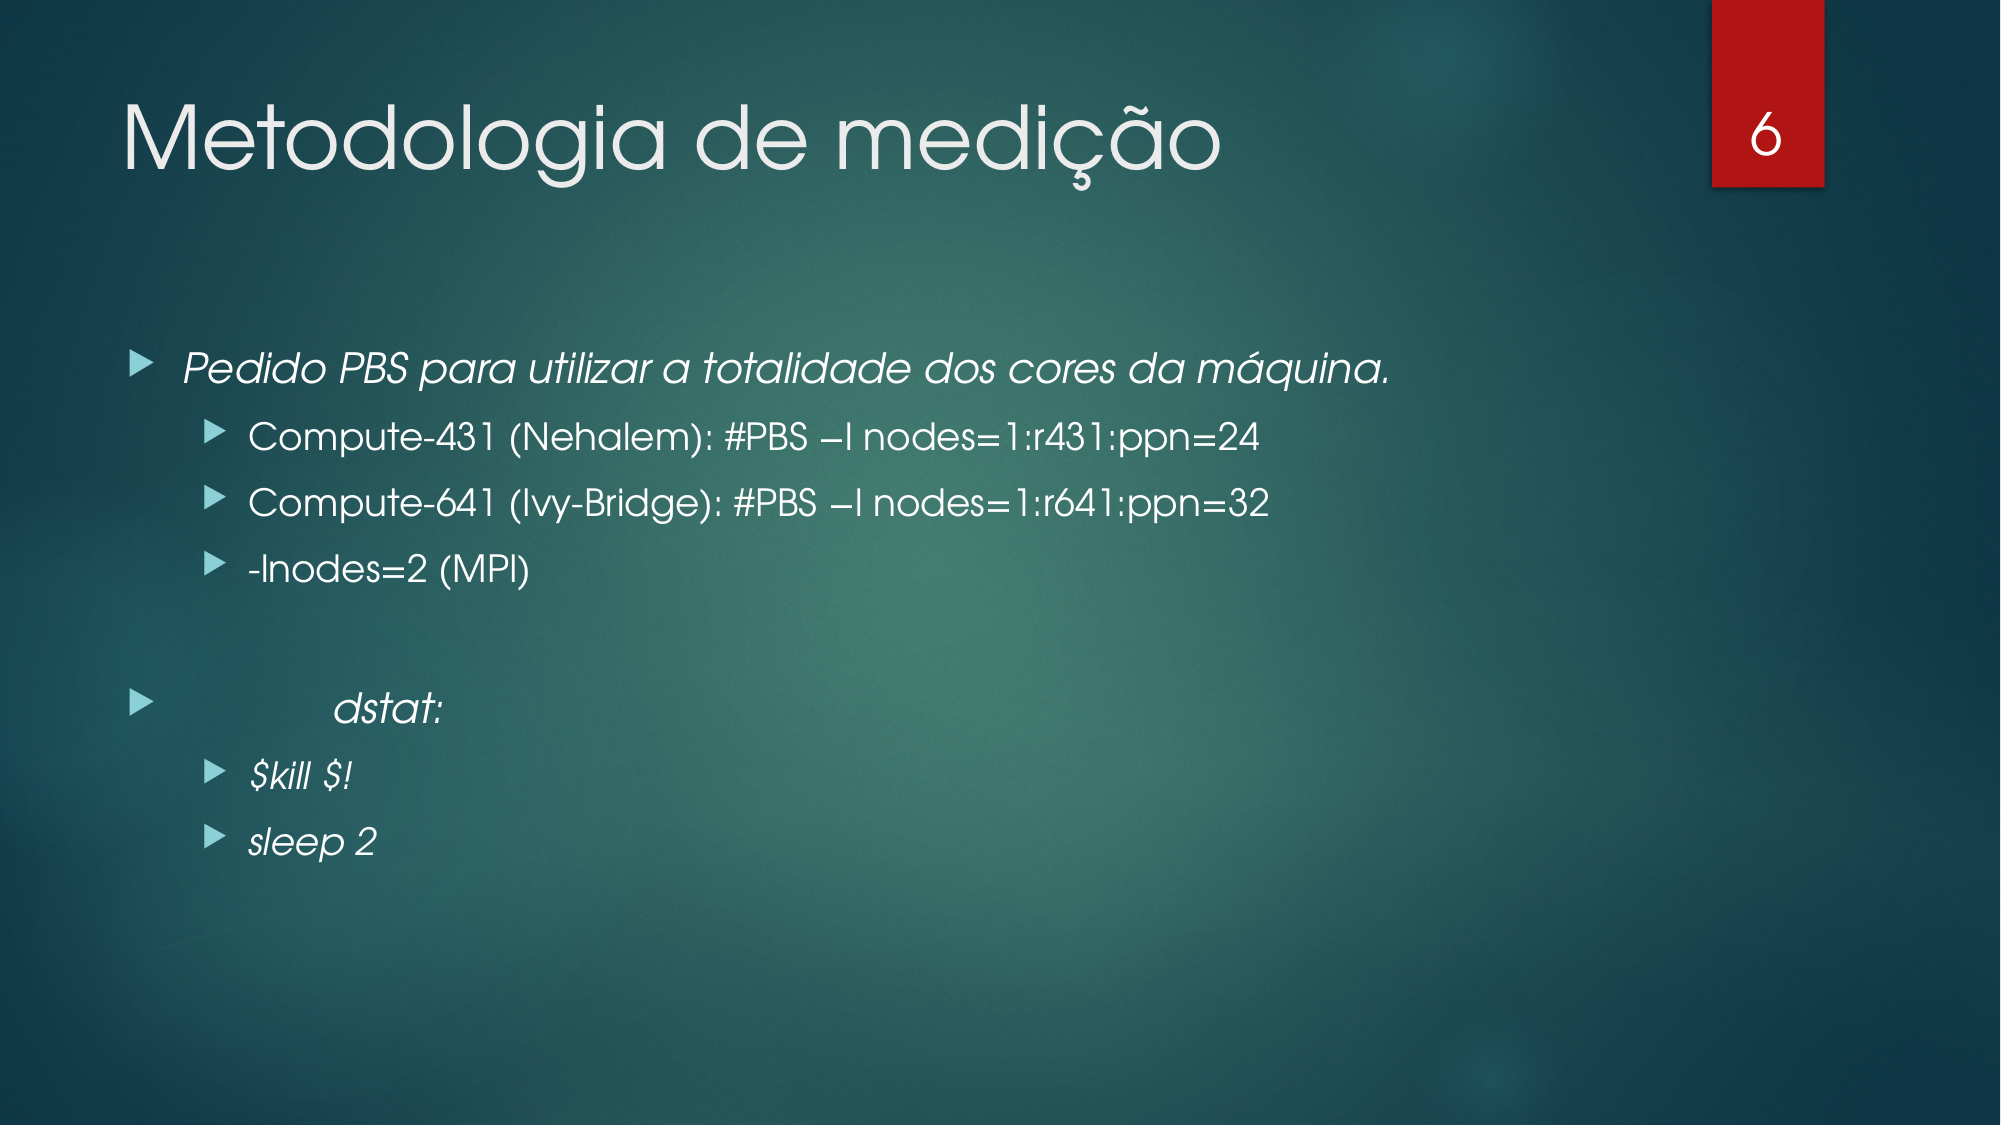

6
# Metodologia de medição

Pedido PBS para utilizar a totalidade dos cores da máquina.
Compute-431 (Nehalem): #PBS −l nodes=1:r431:ppn=24
Compute-641 (Ivy-Bridge): #PBS −l nodes=1:r641:ppn=32
-lnodes=2 (MPI)

	dstat:
$kill $!
sleep 2